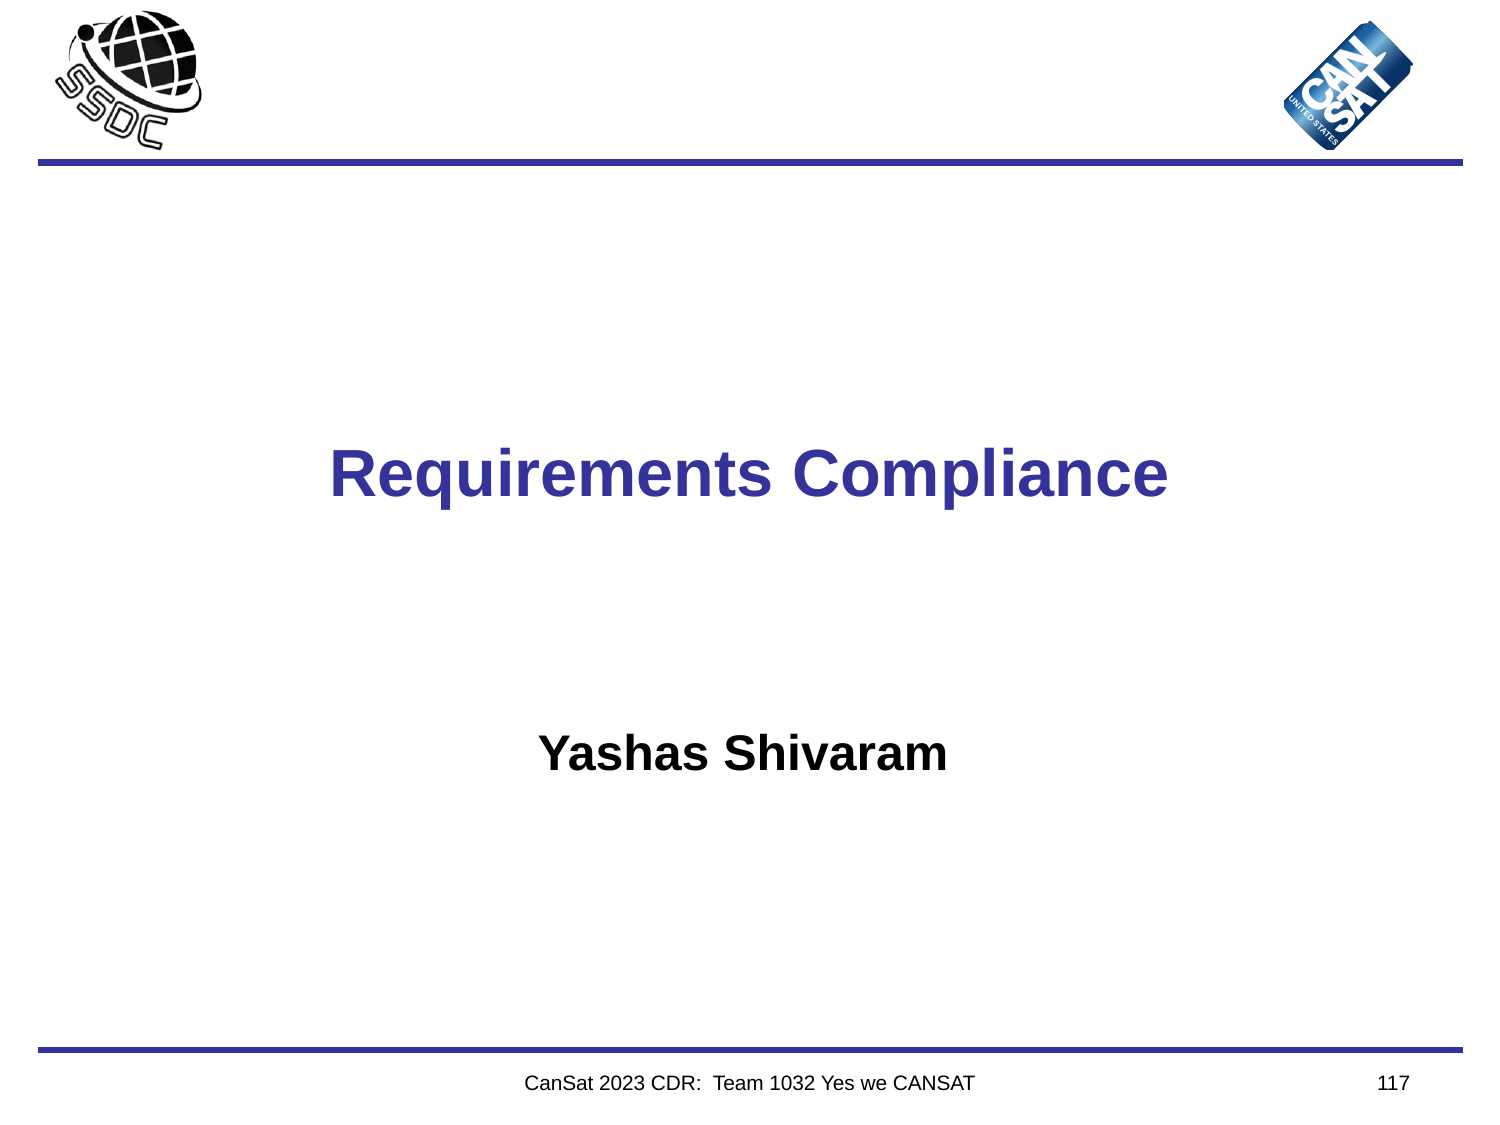

# Requirements Compliance
Yashas Shivaram
CanSat 2023 CDR:  Team 1032 Yes we CANSAT
117